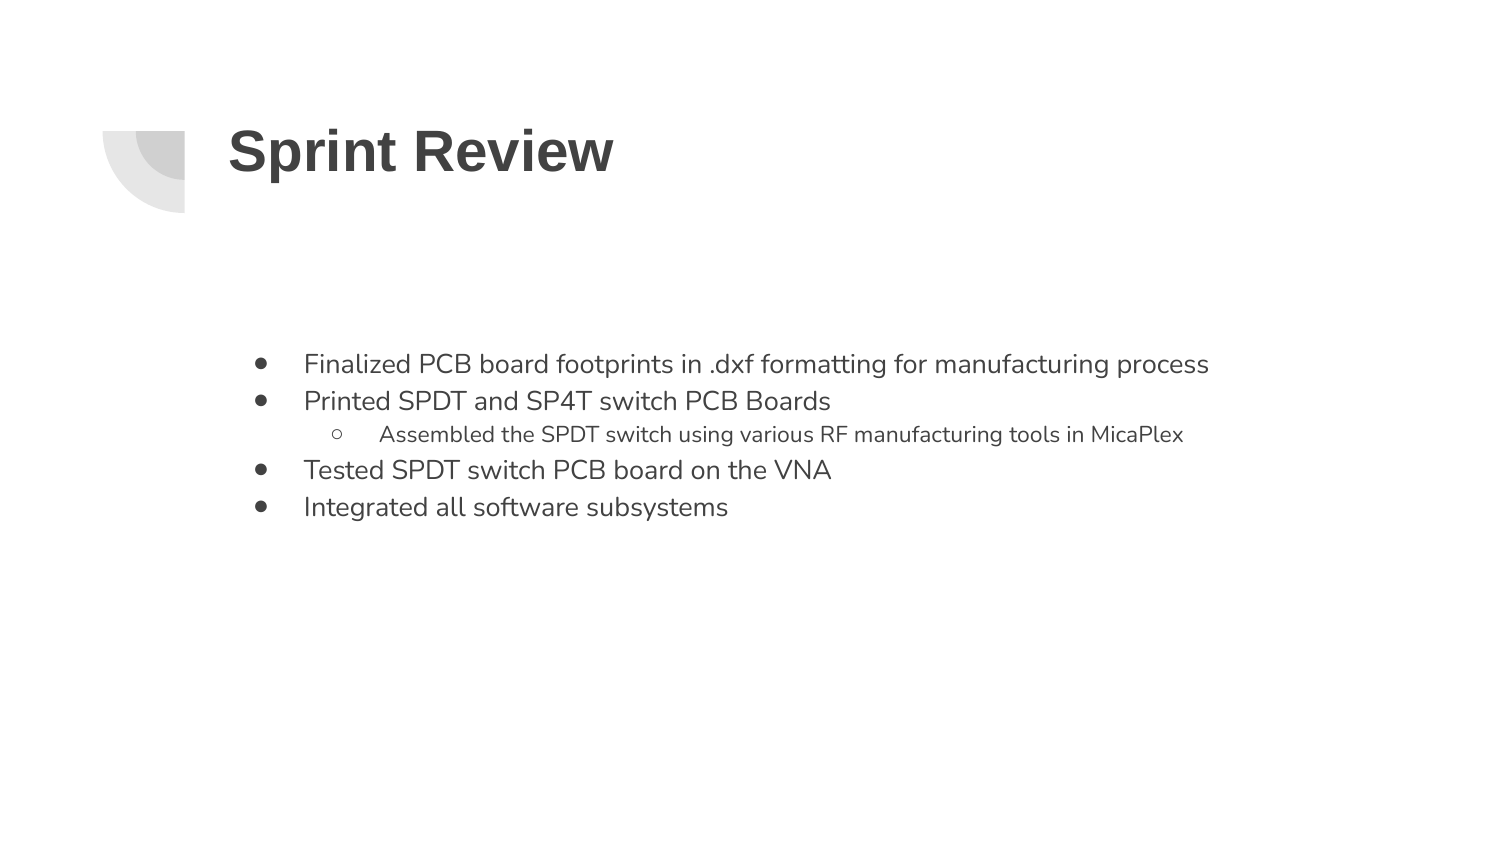

# Sprint Review
Finalized PCB board footprints in .dxf formatting for manufacturing process
Printed SPDT and SP4T switch PCB Boards
Assembled the SPDT switch using various RF manufacturing tools in MicaPlex
Tested SPDT switch PCB board on the VNA
Integrated all software subsystems